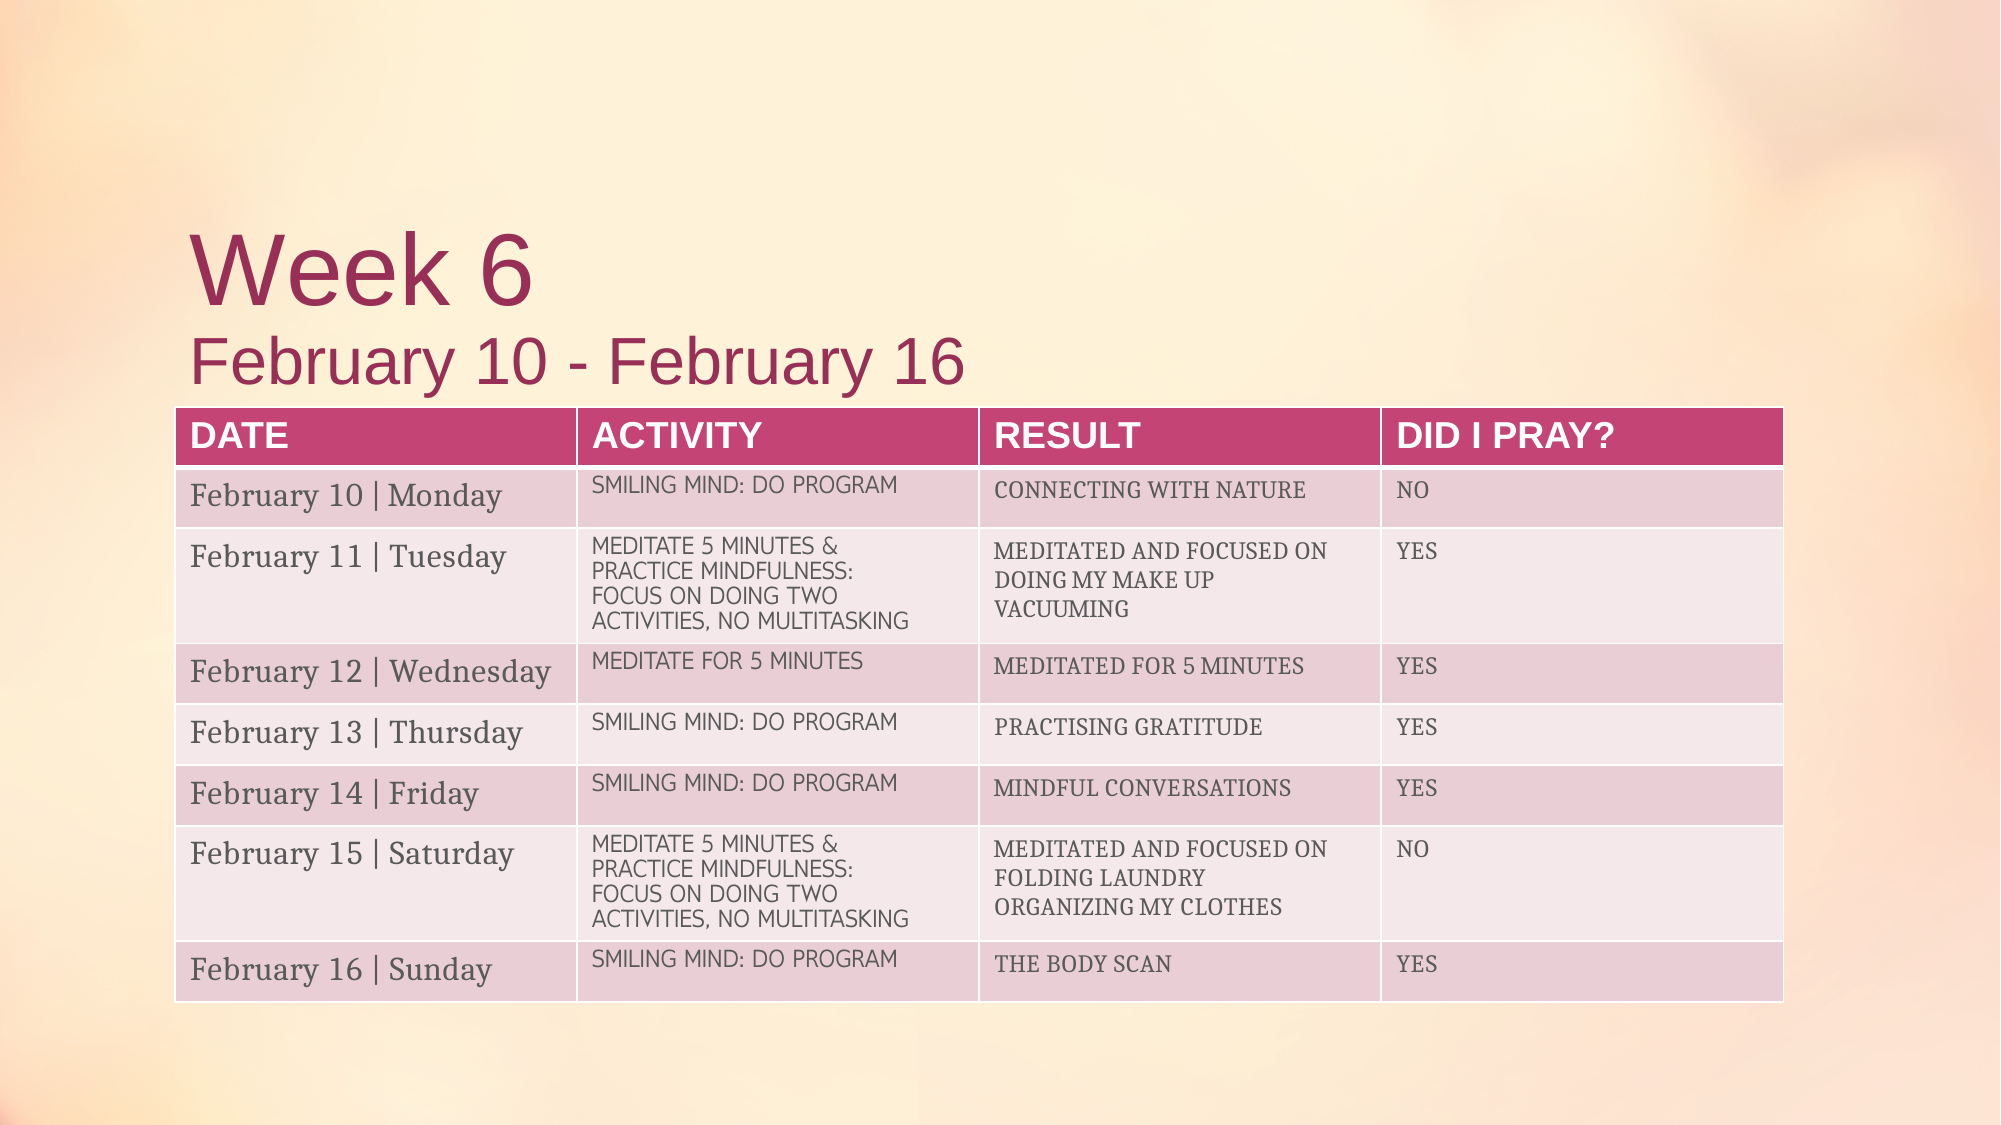

# Week 6 February 10 - February 16
| DATE | ACTIVITY | RESULT | DID I PRAY? |
| --- | --- | --- | --- |
| February 10 | Monday | SMILING MIND: DO PROGRAM | CONNECTING WITH NATURE | NO |
| February 11 | Tuesday | MEDITATE 5 MINUTES & PRACTICE MINDFULNESS: FOCUS ON DOING TWO ACTIVITIES, NO MULTITASKING | MEDITATED AND FOCUSED ON DOING MY MAKE UP VACUUMING | YES |
| February 12 | Wednesday | MEDITATE FOR 5 MINUTES | MEDITATED FOR 5 MINUTES | YES |
| February 13 | Thursday | SMILING MIND: DO PROGRAM | PRACTISING GRATITUDE | YES |
| February 14 | Friday | SMILING MIND: DO PROGRAM | MINDFUL CONVERSATIONS | YES |
| February 15 | Saturday | MEDITATE 5 MINUTES & PRACTICE MINDFULNESS: FOCUS ON DOING TWO ACTIVITIES, NO MULTITASKING | MEDITATED AND FOCUSED ON FOLDING LAUNDRY ORGANIZING MY CLOTHES | NO |
| February 16 | Sunday | SMILING MIND: DO PROGRAM | THE BODY SCAN | YES |